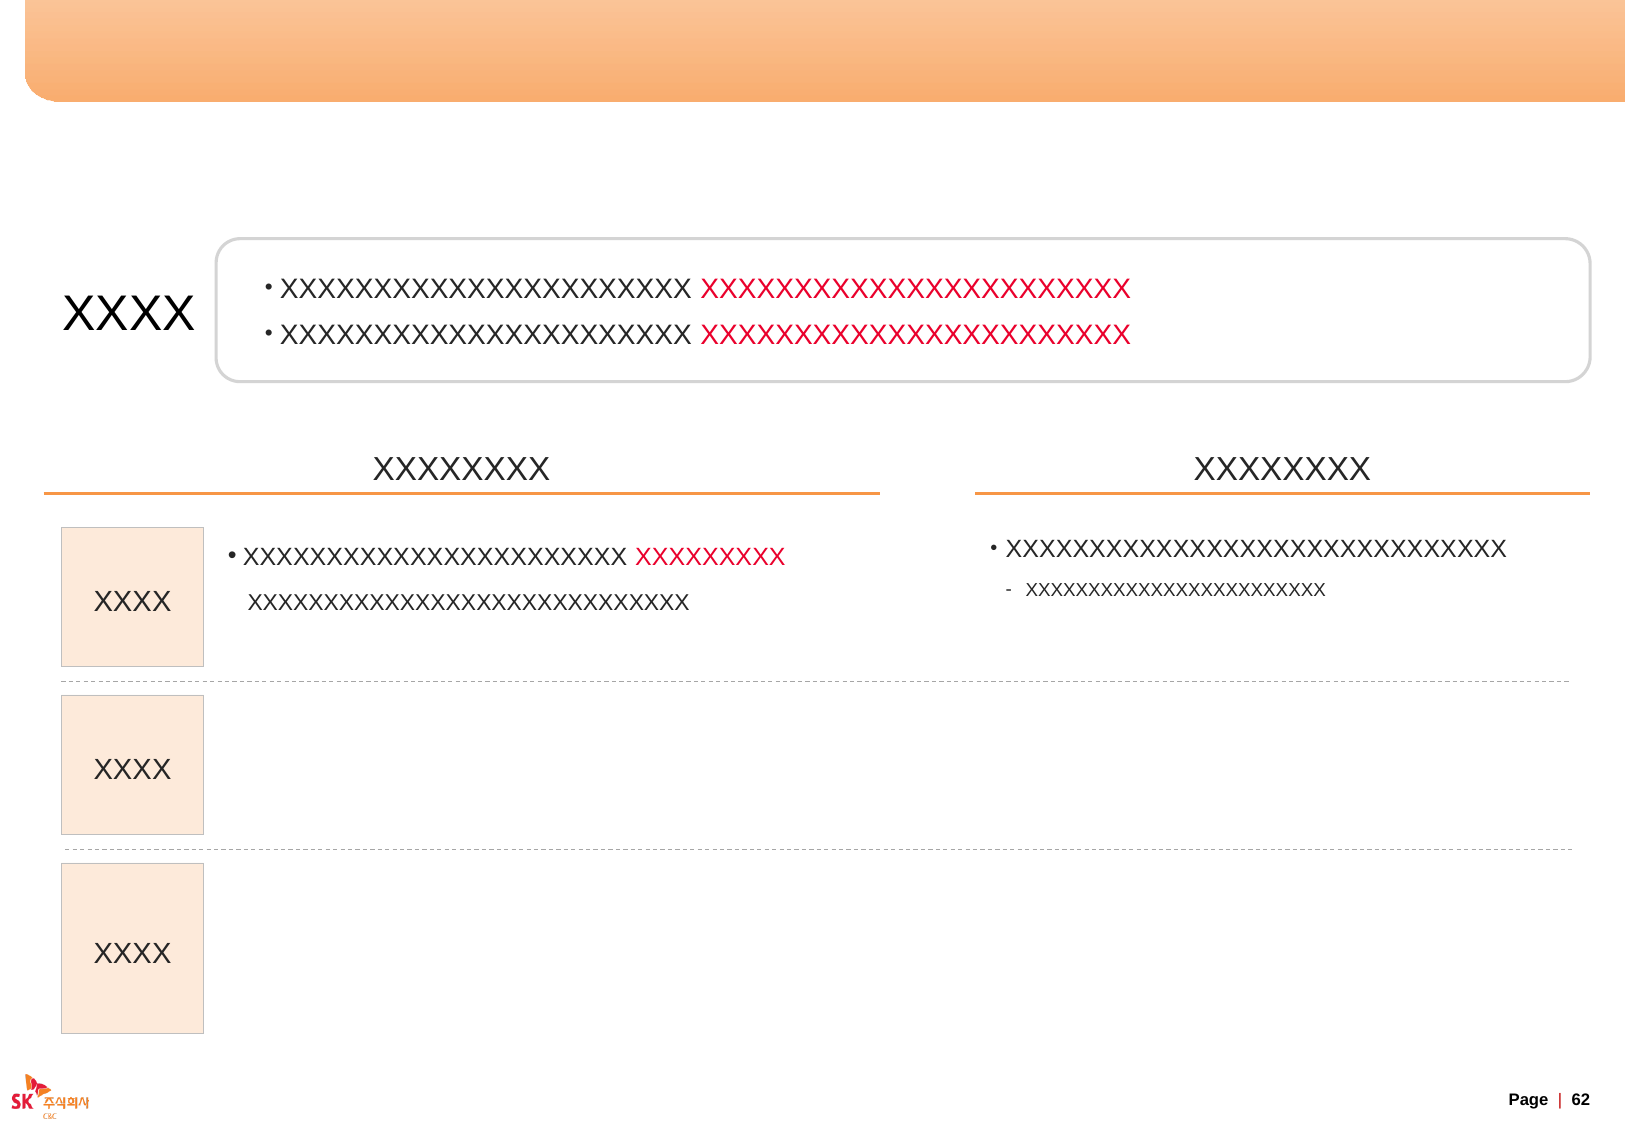

#

XXXX
XXXXXXXXXXXXXXXXXXXXXX XXXXXXXXXXXXXXXXXXXXXXX
XXXXXXXXXXXXXXXXXXXXXX XXXXXXXXXXXXXXXXXXXXXXX
XXXXXXXX
XXXXXXXX
XXXXXXXXXXXXXXXXXXXXXXX XXXXXXXXX
XXXXXXXXXXXXXXXXXXXXXXXXXXXXXX
 XXXXXXXXXXXXXXXXXXXXXXXX
XXXX
XXXXXXXXXXXXXXXXXXXXXXXXXXXXX
XXXX
XXXX